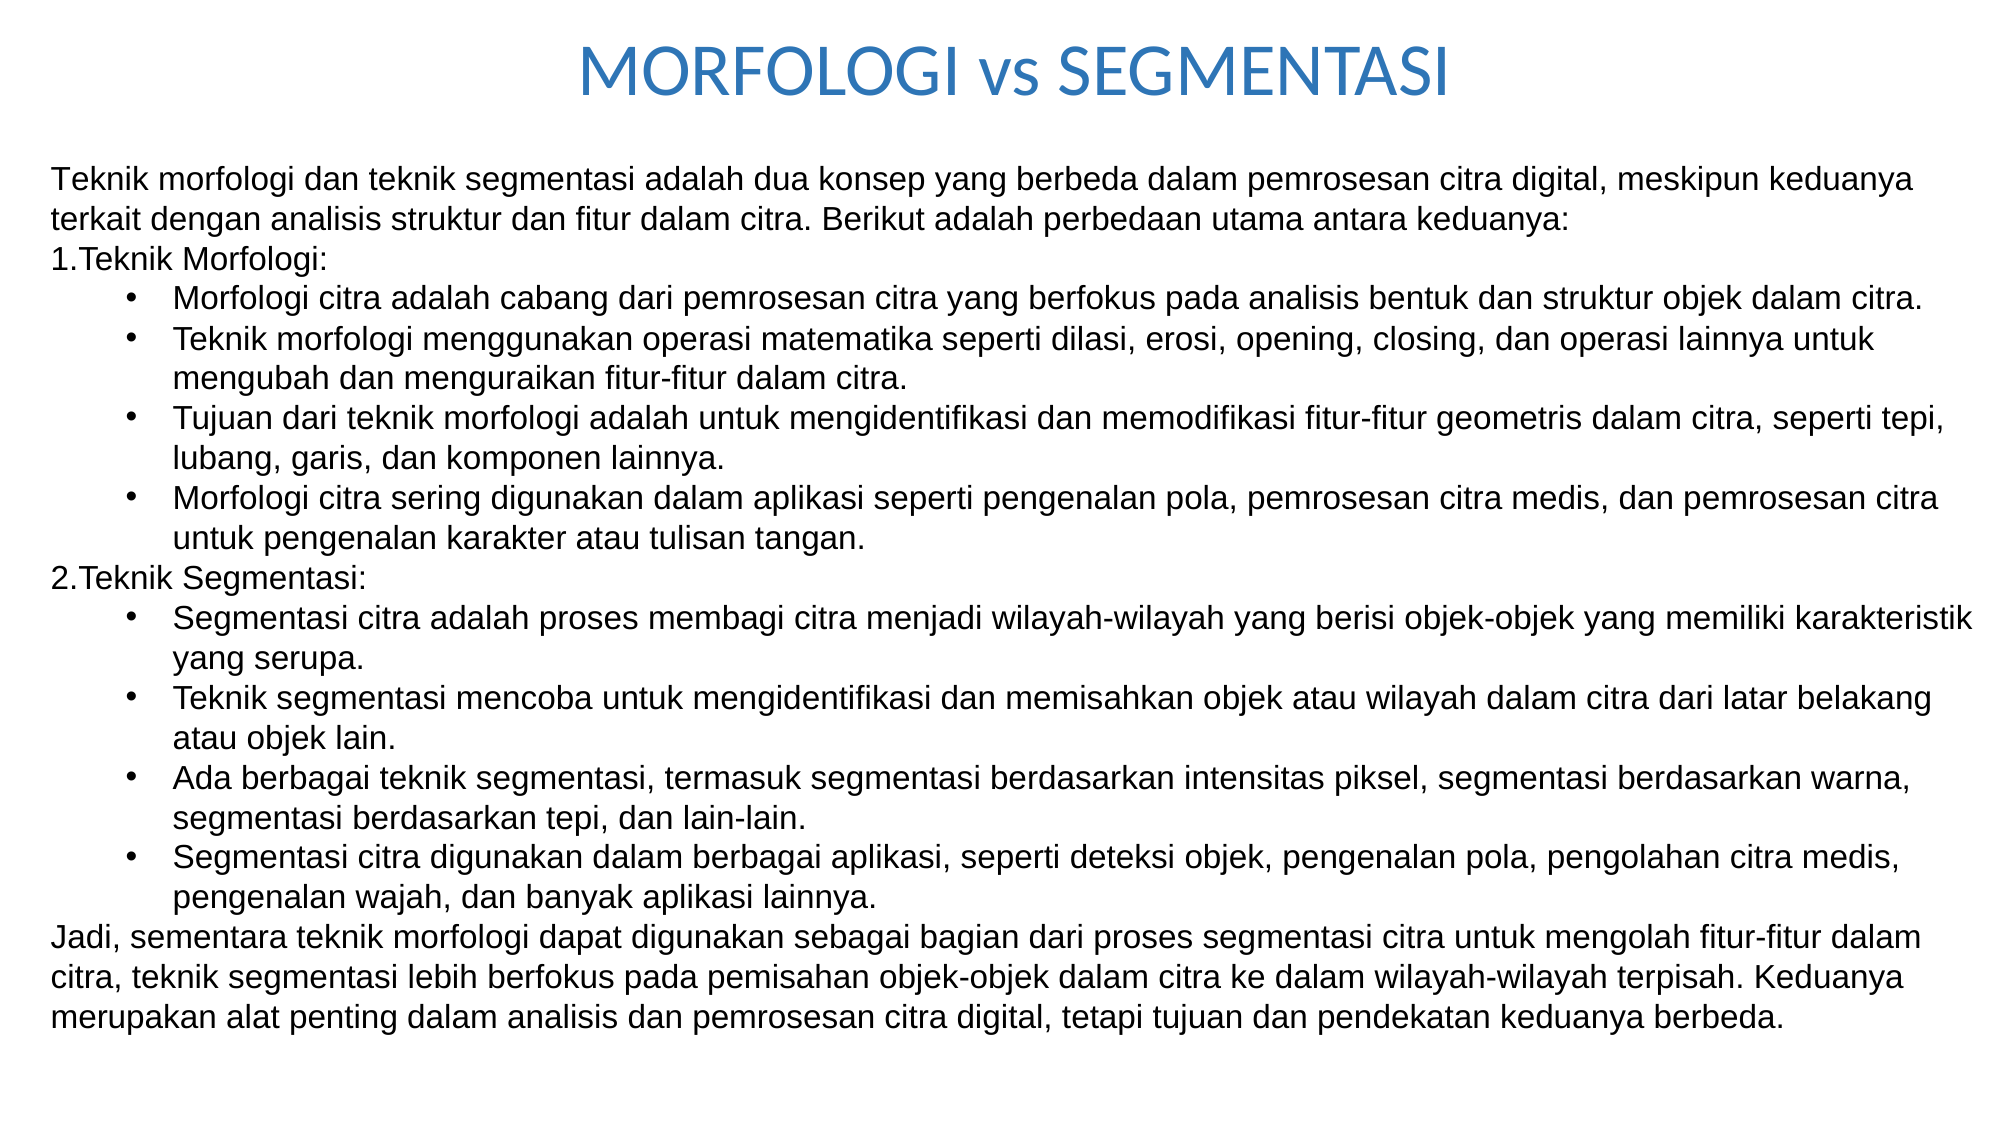

MORFOLOGI vs SEGMENTASI
Teknik morfologi dan teknik segmentasi adalah dua konsep yang berbeda dalam pemrosesan citra digital, meskipun keduanya terkait dengan analisis struktur dan fitur dalam citra. Berikut adalah perbedaan utama antara keduanya:
Teknik Morfologi:
Morfologi citra adalah cabang dari pemrosesan citra yang berfokus pada analisis bentuk dan struktur objek dalam citra.
Teknik morfologi menggunakan operasi matematika seperti dilasi, erosi, opening, closing, dan operasi lainnya untuk mengubah dan menguraikan fitur-fitur dalam citra.
Tujuan dari teknik morfologi adalah untuk mengidentifikasi dan memodifikasi fitur-fitur geometris dalam citra, seperti tepi, lubang, garis, dan komponen lainnya.
Morfologi citra sering digunakan dalam aplikasi seperti pengenalan pola, pemrosesan citra medis, dan pemrosesan citra untuk pengenalan karakter atau tulisan tangan.
Teknik Segmentasi:
Segmentasi citra adalah proses membagi citra menjadi wilayah-wilayah yang berisi objek-objek yang memiliki karakteristik yang serupa.
Teknik segmentasi mencoba untuk mengidentifikasi dan memisahkan objek atau wilayah dalam citra dari latar belakang atau objek lain.
Ada berbagai teknik segmentasi, termasuk segmentasi berdasarkan intensitas piksel, segmentasi berdasarkan warna, segmentasi berdasarkan tepi, dan lain-lain.
Segmentasi citra digunakan dalam berbagai aplikasi, seperti deteksi objek, pengenalan pola, pengolahan citra medis, pengenalan wajah, dan banyak aplikasi lainnya.
Jadi, sementara teknik morfologi dapat digunakan sebagai bagian dari proses segmentasi citra untuk mengolah fitur-fitur dalam citra, teknik segmentasi lebih berfokus pada pemisahan objek-objek dalam citra ke dalam wilayah-wilayah terpisah. Keduanya merupakan alat penting dalam analisis dan pemrosesan citra digital, tetapi tujuan dan pendekatan keduanya berbeda.